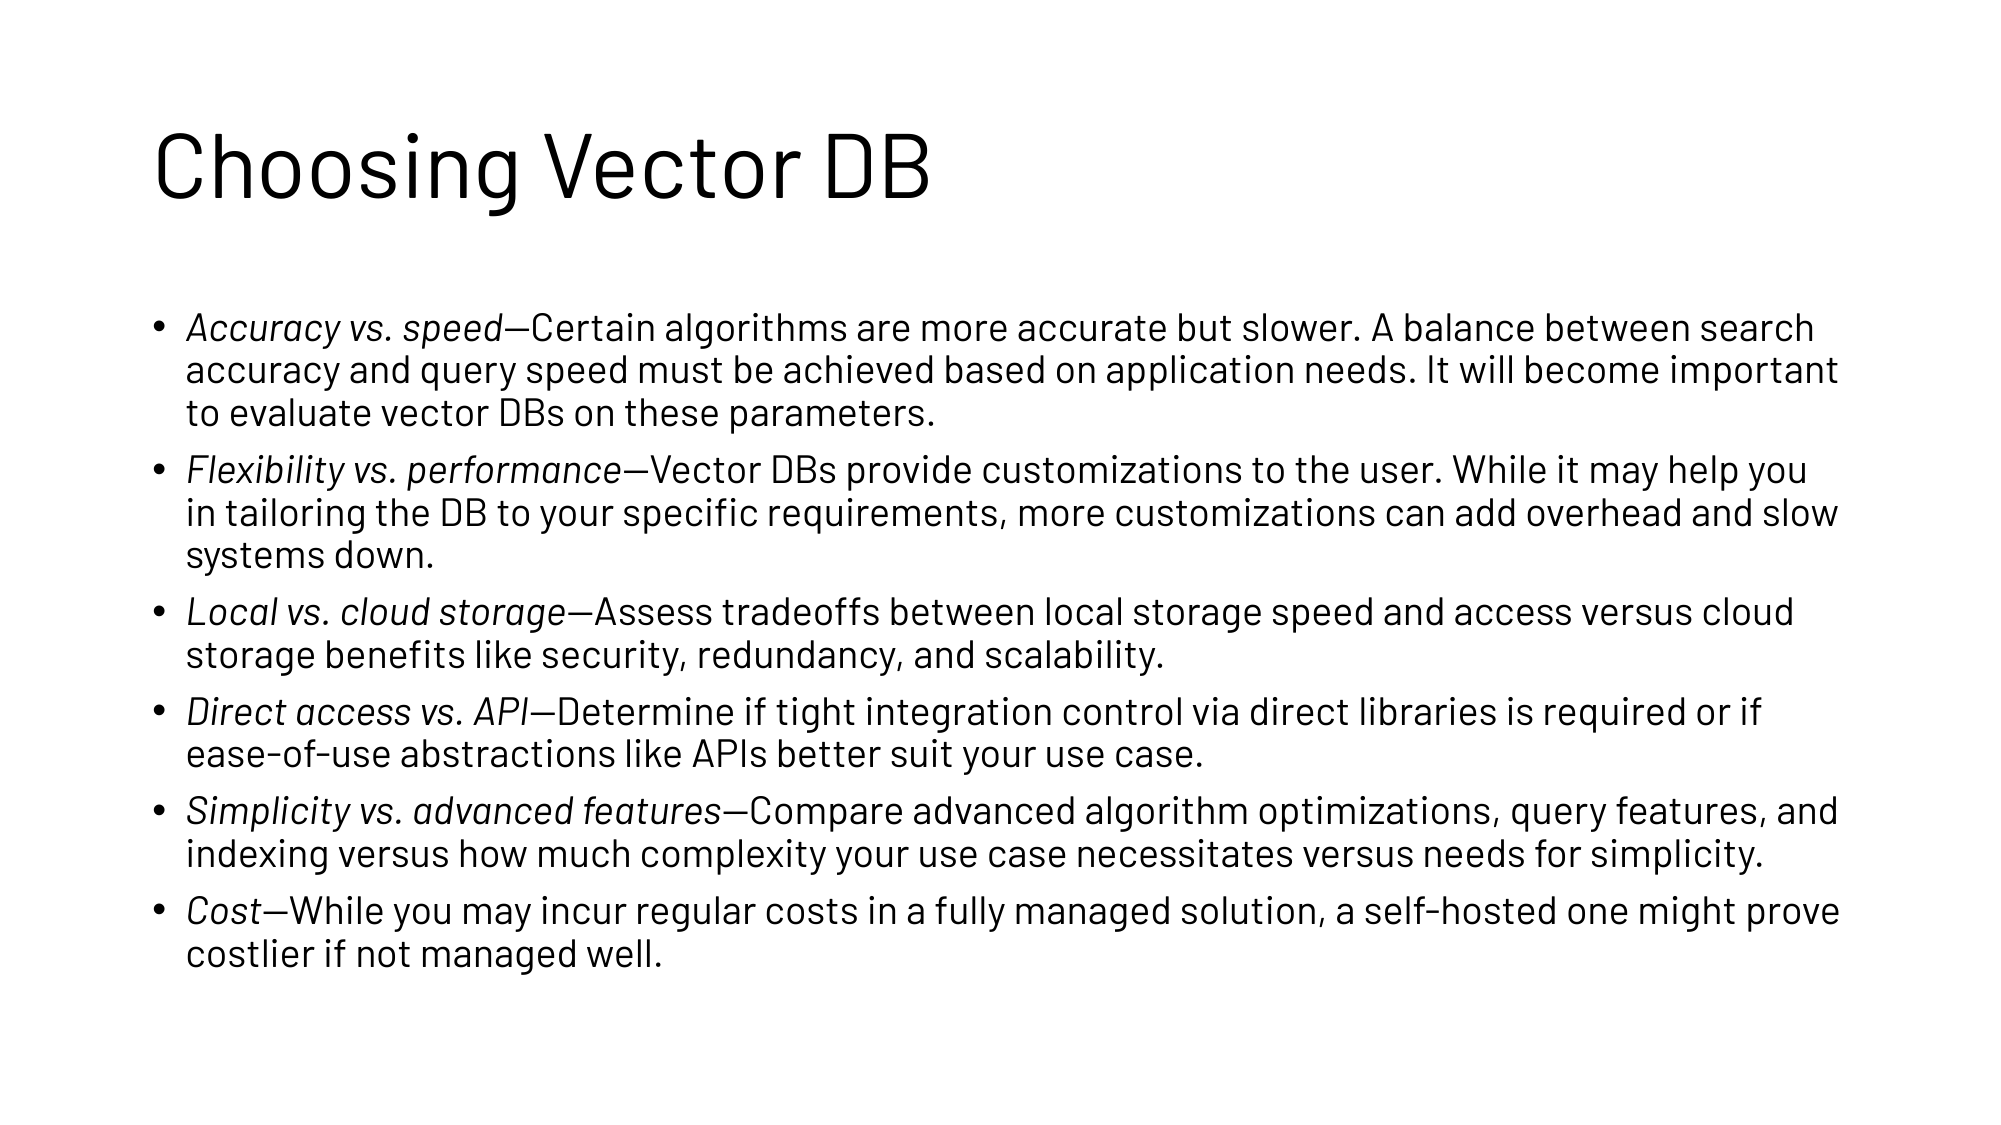

# Choosing Vector DB
Accuracy vs. speed—Certain algorithms are more accurate but slower. A balance between search accuracy and query speed must be achieved based on application needs. It will become important to evaluate vector DBs on these parameters.
Flexibility vs. performance—Vector DBs provide customizations to the user. While it may help you in tailoring the DB to your specific requirements, more customizations can add overhead and slow systems down.
Local vs. cloud storage—Assess tradeoffs between local storage speed and access versus cloud storage benefits like security, redundancy, and scalability.
Direct access vs. API—Determine if tight integration control via direct libraries is required or if ease-of-use abstractions like APIs better suit your use case.
Simplicity vs. advanced features—Compare advanced algorithm optimizations, query features, and indexing versus how much complexity your use case necessitates versus needs for simplicity.
Cost—While you may incur regular costs in a fully managed solution, a self-hosted one might prove costlier if not managed well.